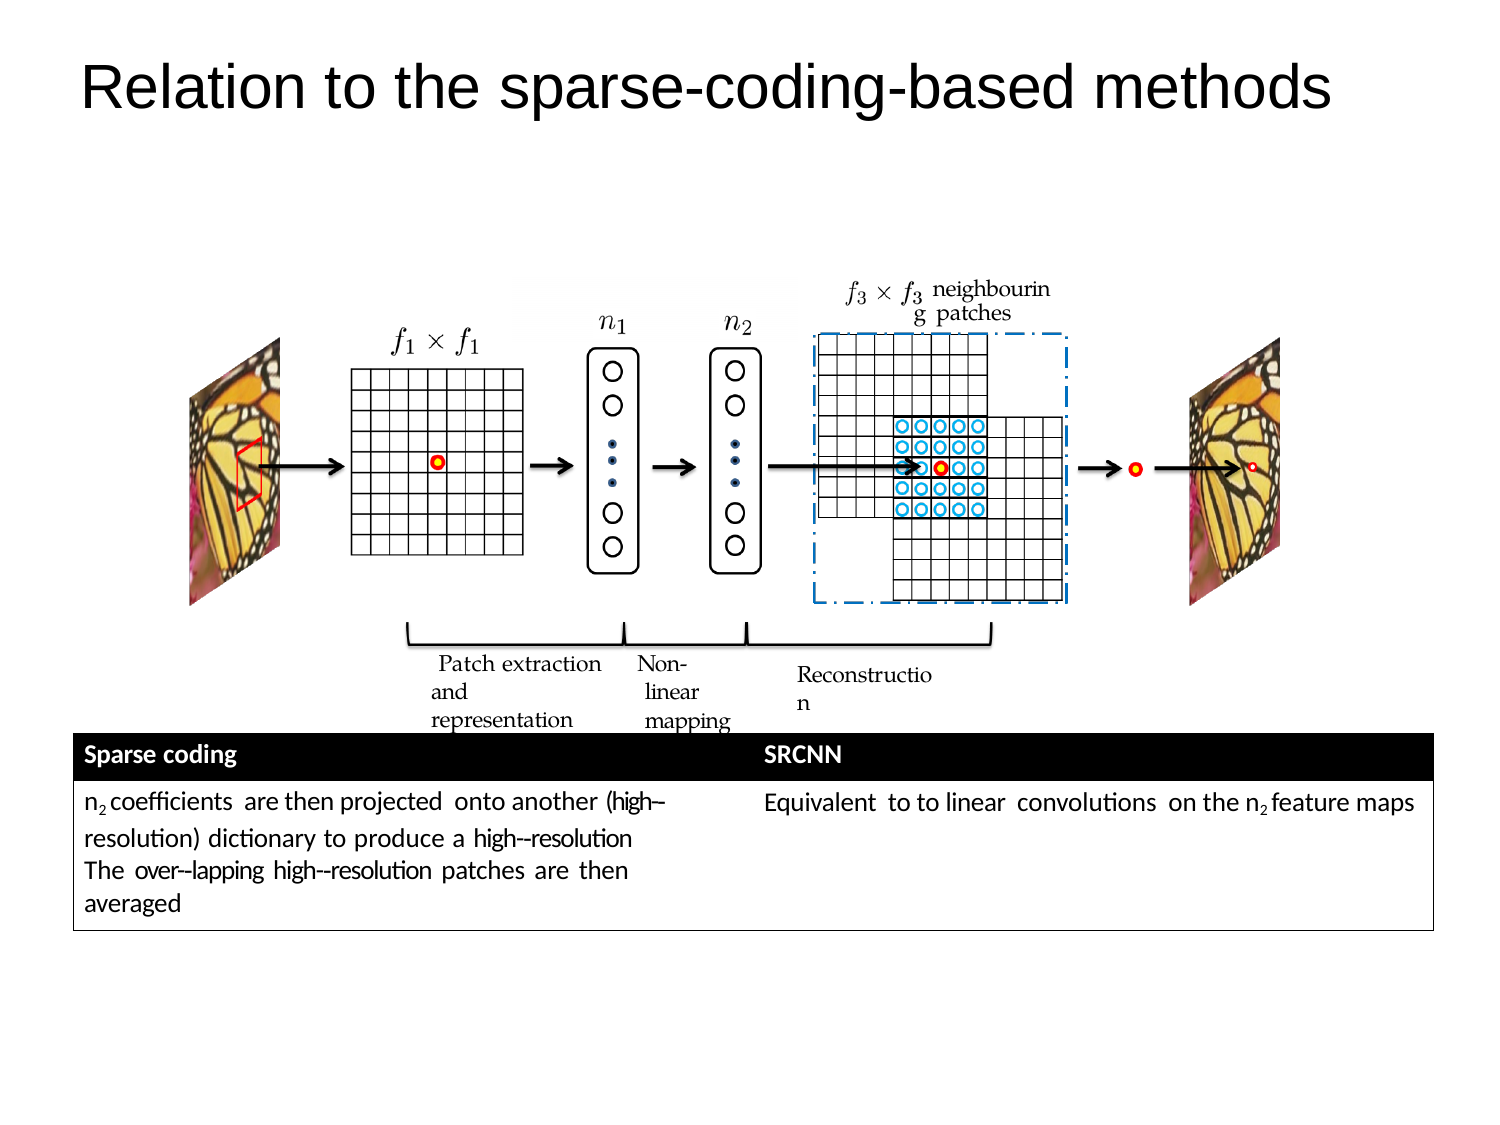

# Relation to the sparse-coding-based methods
responses
of patch	of

neighbouring  patches

Patch extraction  and representation
Non-linear  mapping
Reconstruction

Sparse coding
SRCNN

n2 coefficients  are then projected  onto another (high-­‐
resolution) dictionary to produce a high-­‐resolution  The over-­‐lapping high-­‐resolution patches are then  averaged
Equivalent  to to linear  convolutions  on the n2 feature maps